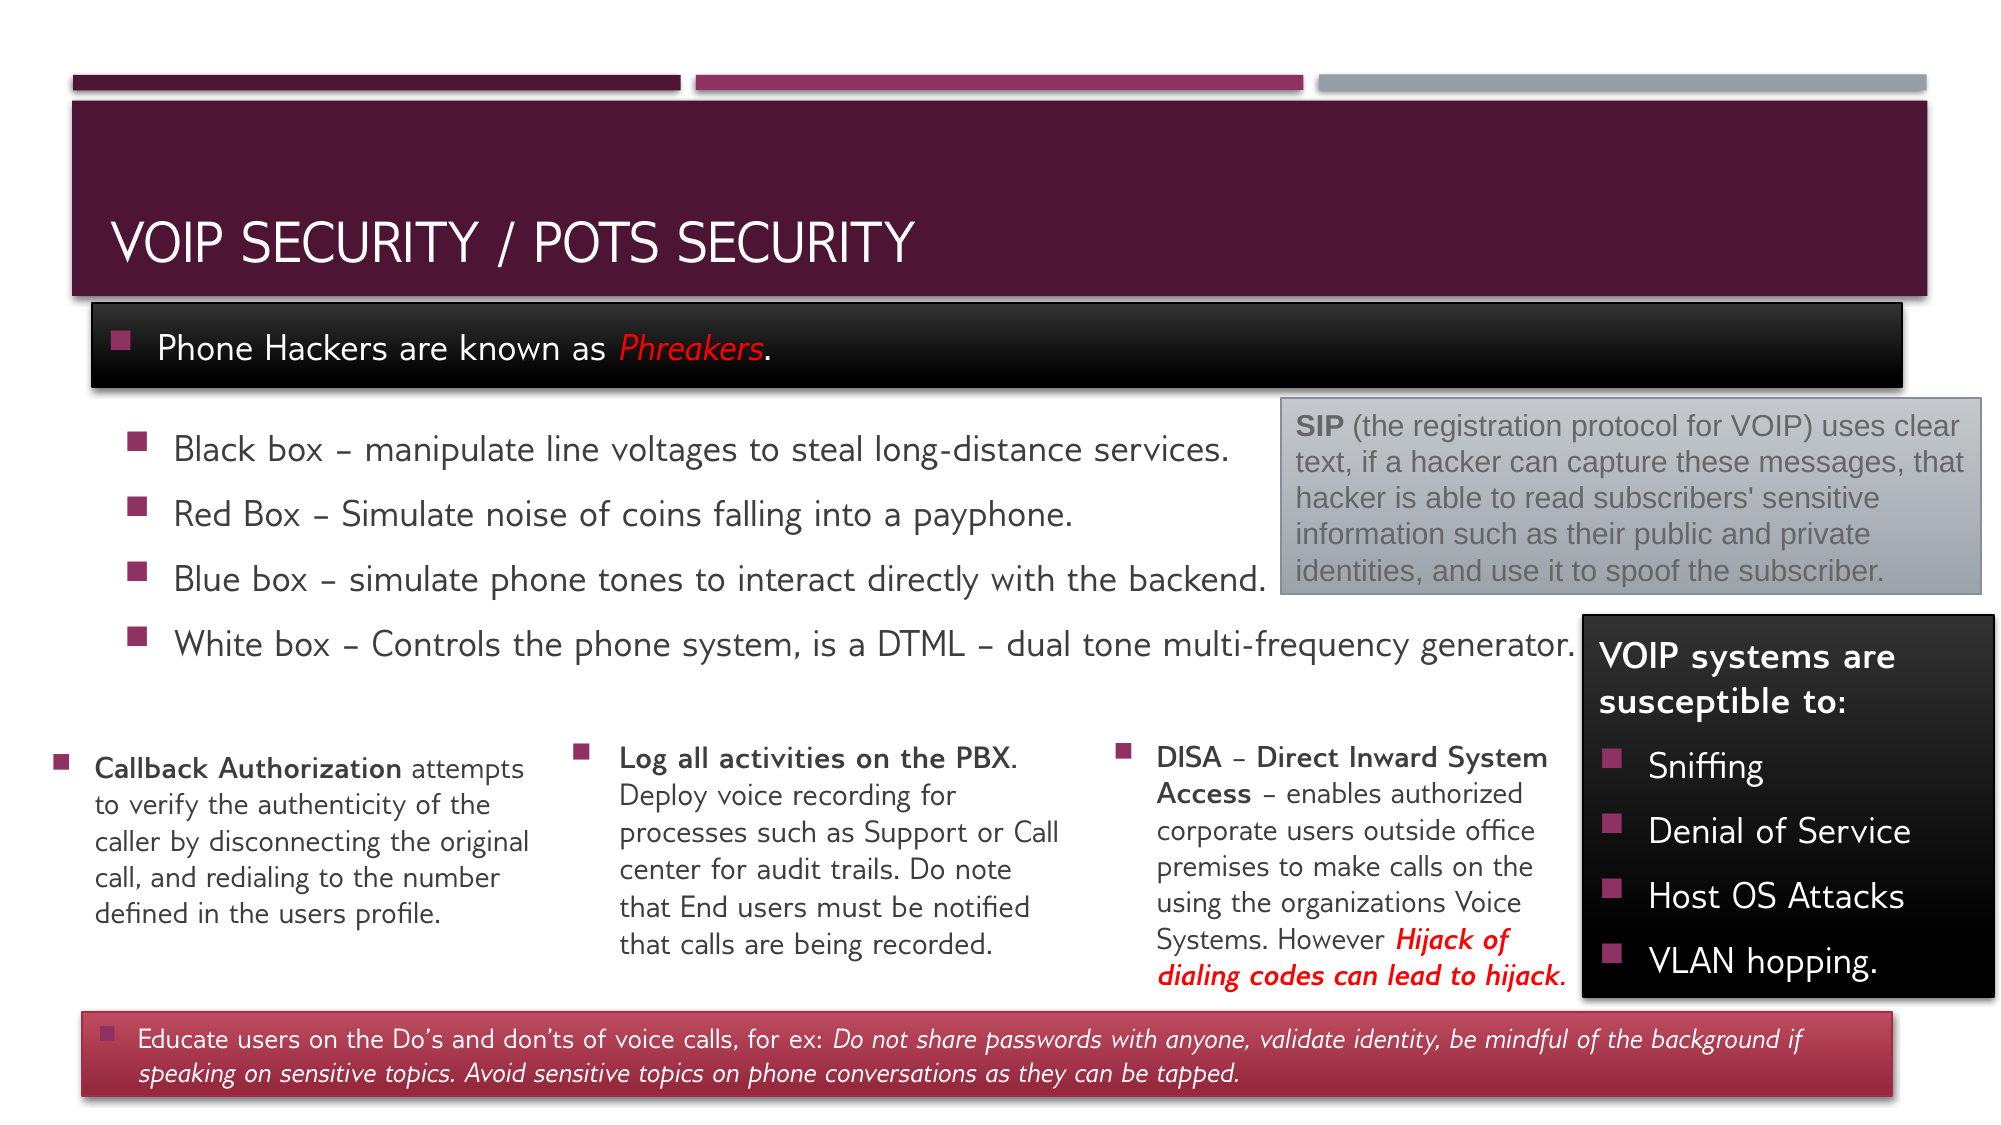

# VOIP Security / POTS Security
Phone Hackers are known as Phreakers.
Black box – manipulate line voltages to steal long-distance services.
Red Box – Simulate noise of coins falling into a payphone.
Blue box – simulate phone tones to interact directly with the backend.
White box – Controls the phone system, is a DTML – dual tone multi-frequency generator.
SIP (the registration protocol for VOIP) uses clear text, if a hacker can capture these messages, that hacker is able to read subscribers' sensitive information such as their public and private identities, and use it to spoof the subscriber.
VOIP systems are susceptible to:
Sniffing
Denial of Service
Host OS Attacks
VLAN hopping.
DISA – Direct Inward System Access – enables authorized corporate users outside office premises to make calls on the using the organizations Voice Systems. However Hijack of dialing codes can lead to hijack.
Callback Authorization attempts to verify the authenticity of the caller by disconnecting the original call, and redialing to the number defined in the users profile.
Log all activities on the PBX. Deploy voice recording for processes such as Support or Call center for audit trails. Do note that End users must be notified that calls are being recorded.
Educate users on the Do’s and don’ts of voice calls, for ex: Do not share passwords with anyone, validate identity, be mindful of the background if speaking on sensitive topics. Avoid sensitive topics on phone conversations as they can be tapped.